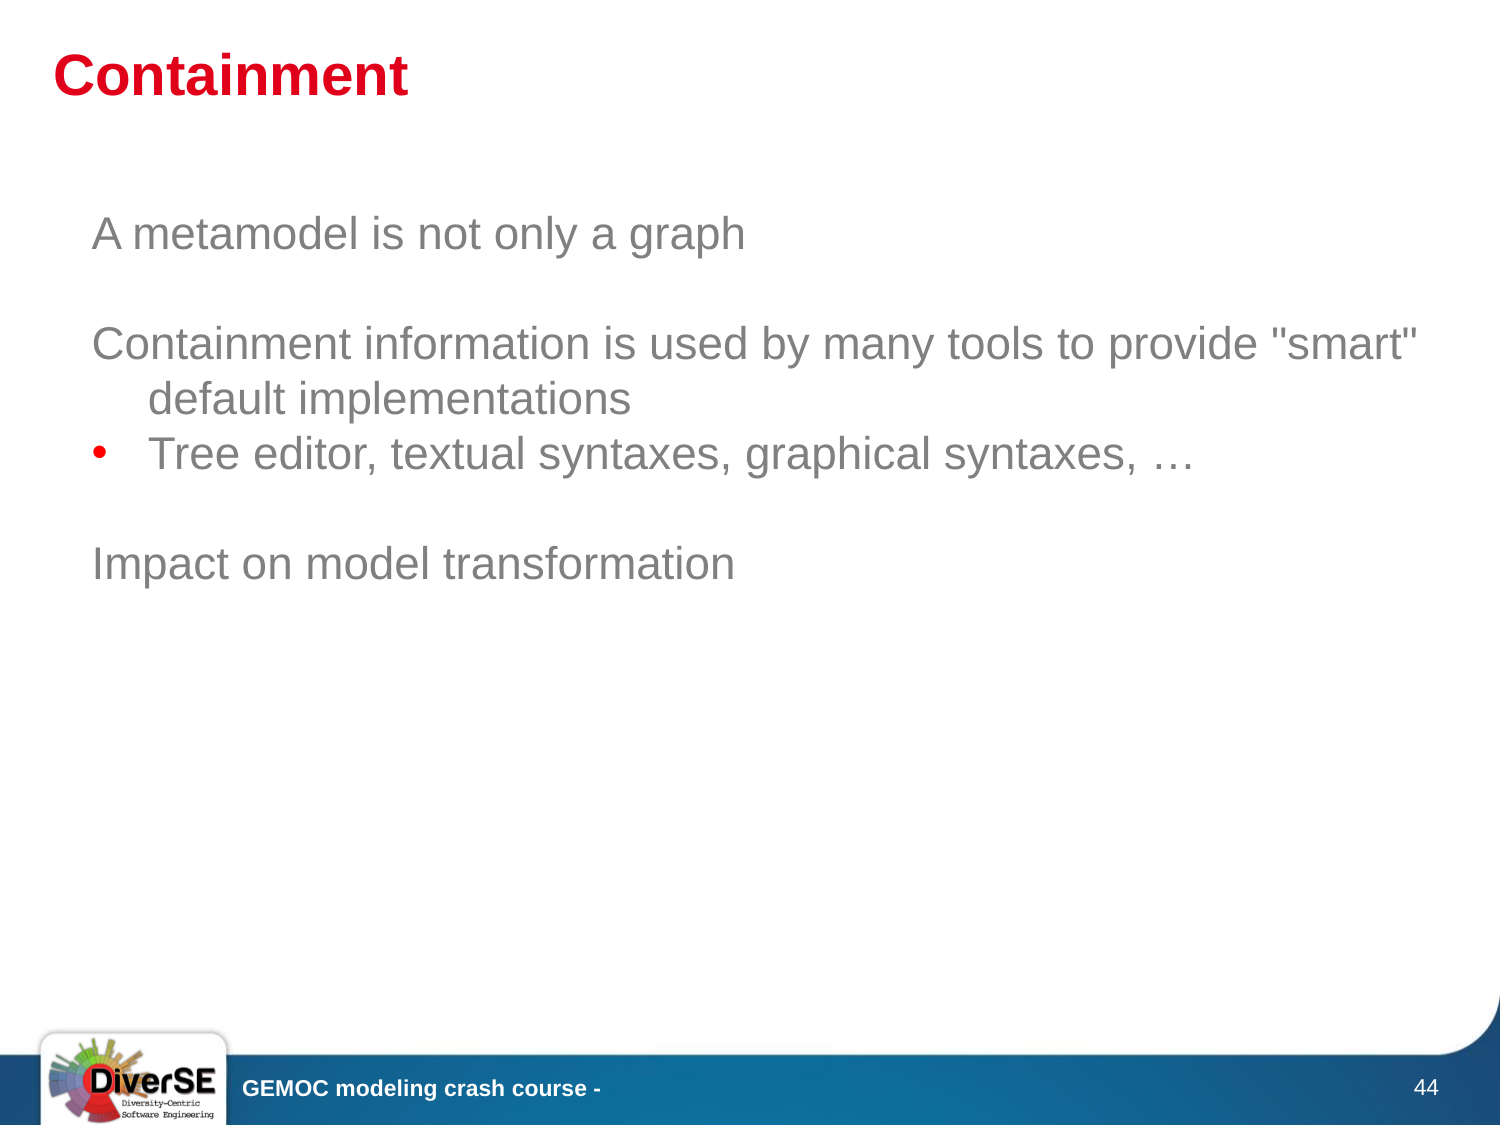

# Containment
A metamodel is not only a graph

Containment information is used by many tools to provide "smart" default implementations
Tree editor, textual syntaxes, graphical syntaxes, …

Impact on model transformation
44
GEMOC modeling crash course -